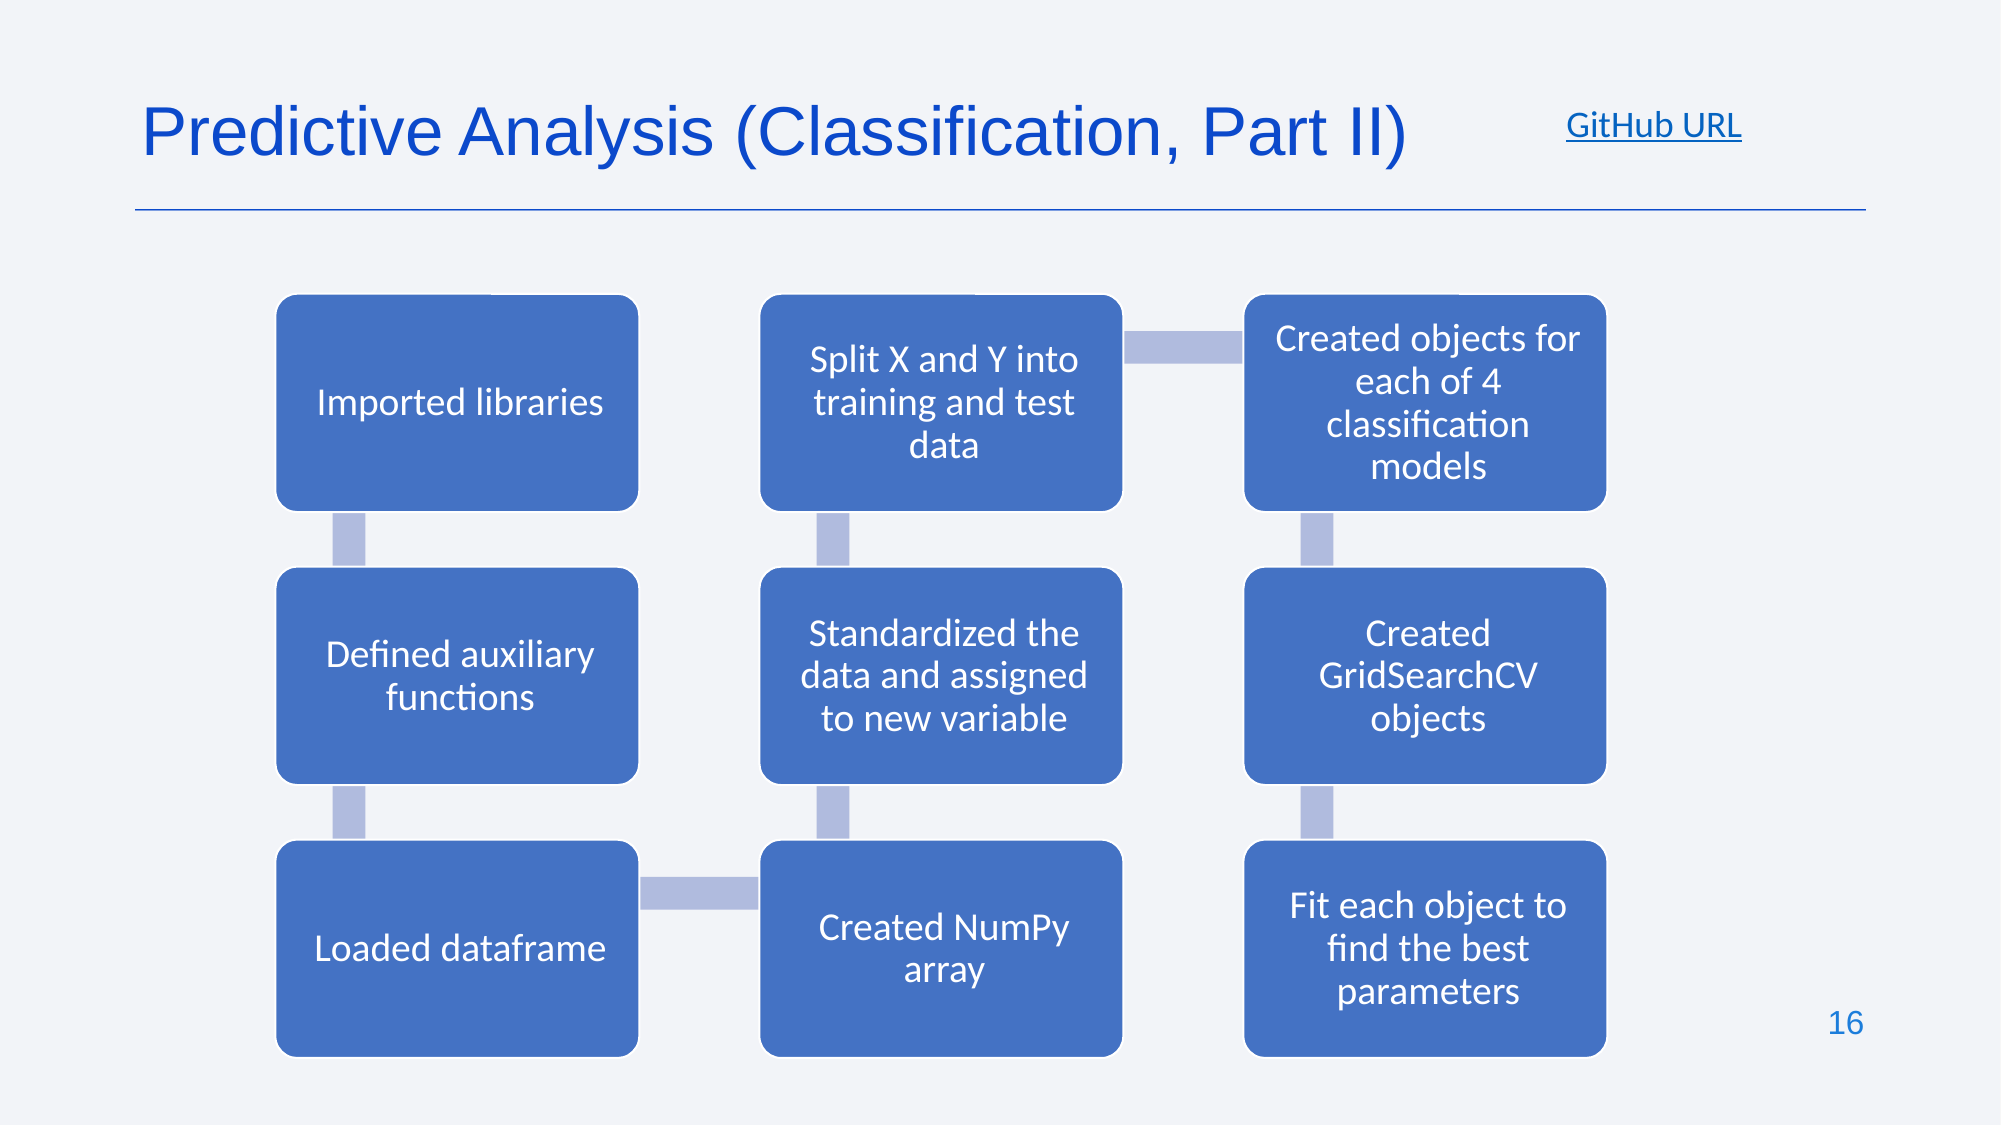

Predictive Analysis (Classification, Part II)
GitHub URL
Imported libraries
Defined auxiliary functions
Loaded dataframe
Created NumPy array
Standardized the data and assigned to new variable
Split X and Y into training and test data
Created objects for each of 4 classification models
Created GridSearchCV objects
Fit each object to find the best parameters
16